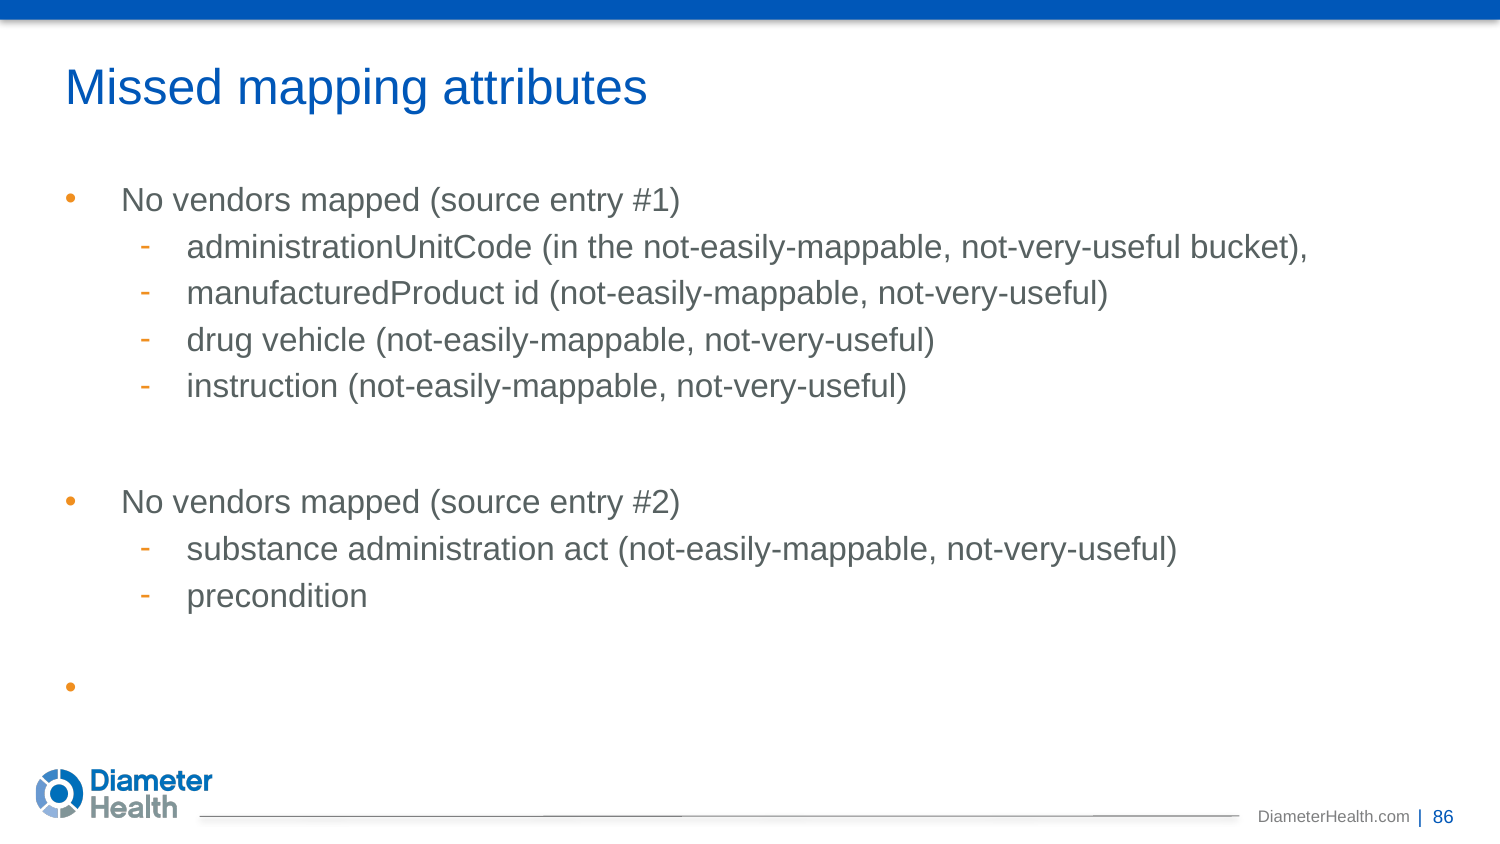

Missed mapping attributes
No vendors mapped (source entry #1)
administrationUnitCode (in the not-easily-mappable, not-very-useful bucket),
manufacturedProduct id (not-easily-mappable, not-very-useful)
drug vehicle (not-easily-mappable, not-very-useful)
instruction (not-easily-mappable, not-very-useful)

No vendors mapped (source entry #2)
substance administration act (not-easily-mappable, not-very-useful)
precondition